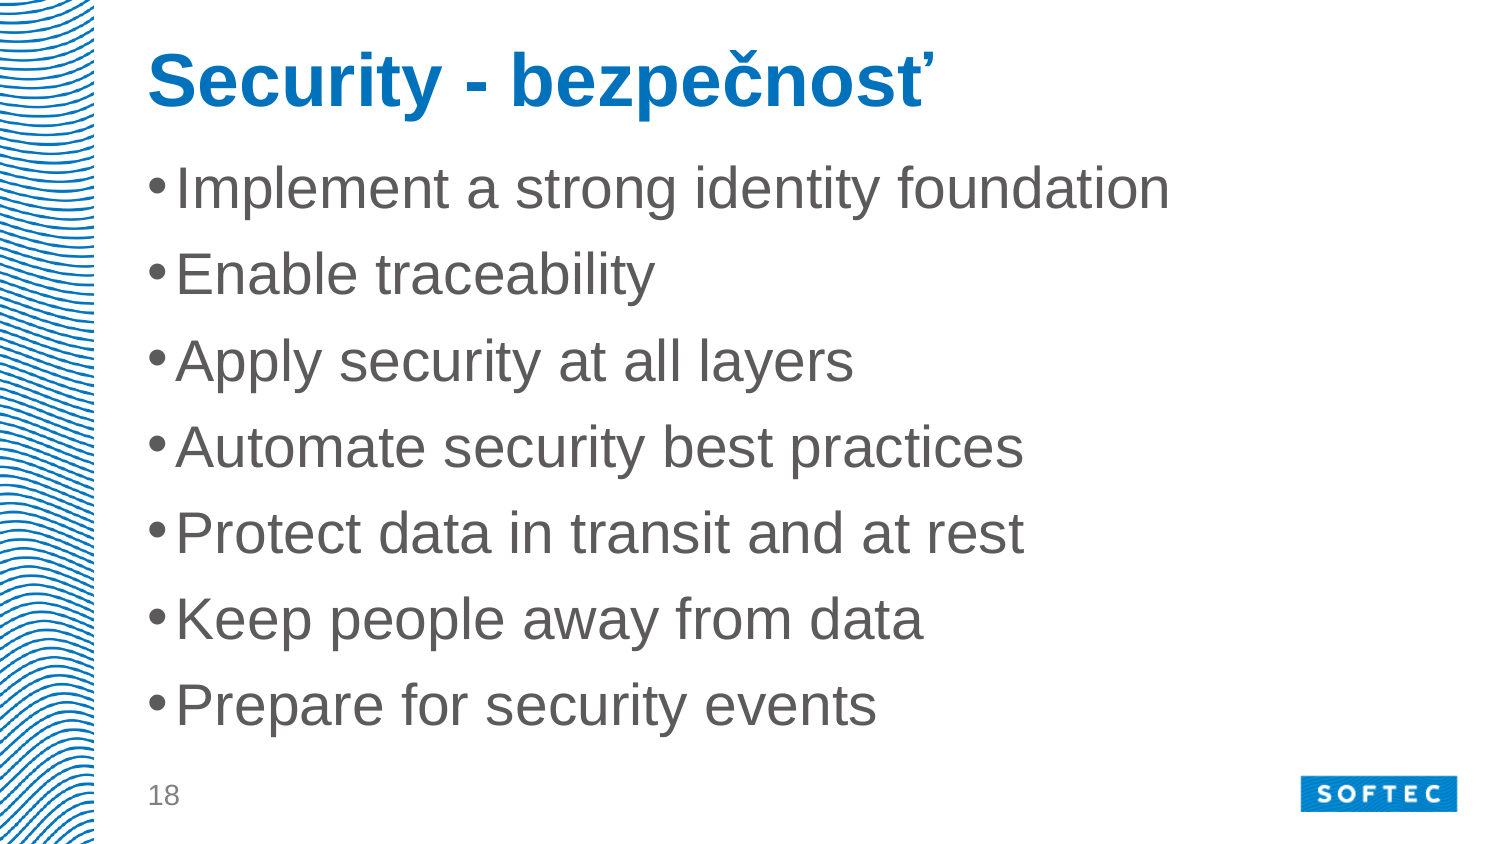

# Security - bezpečnosť
Implement a strong identity foundation
Enable traceability
Apply security at all layers
Automate security best practices
Protect data in transit and at rest
Keep people away from data
Prepare for security events